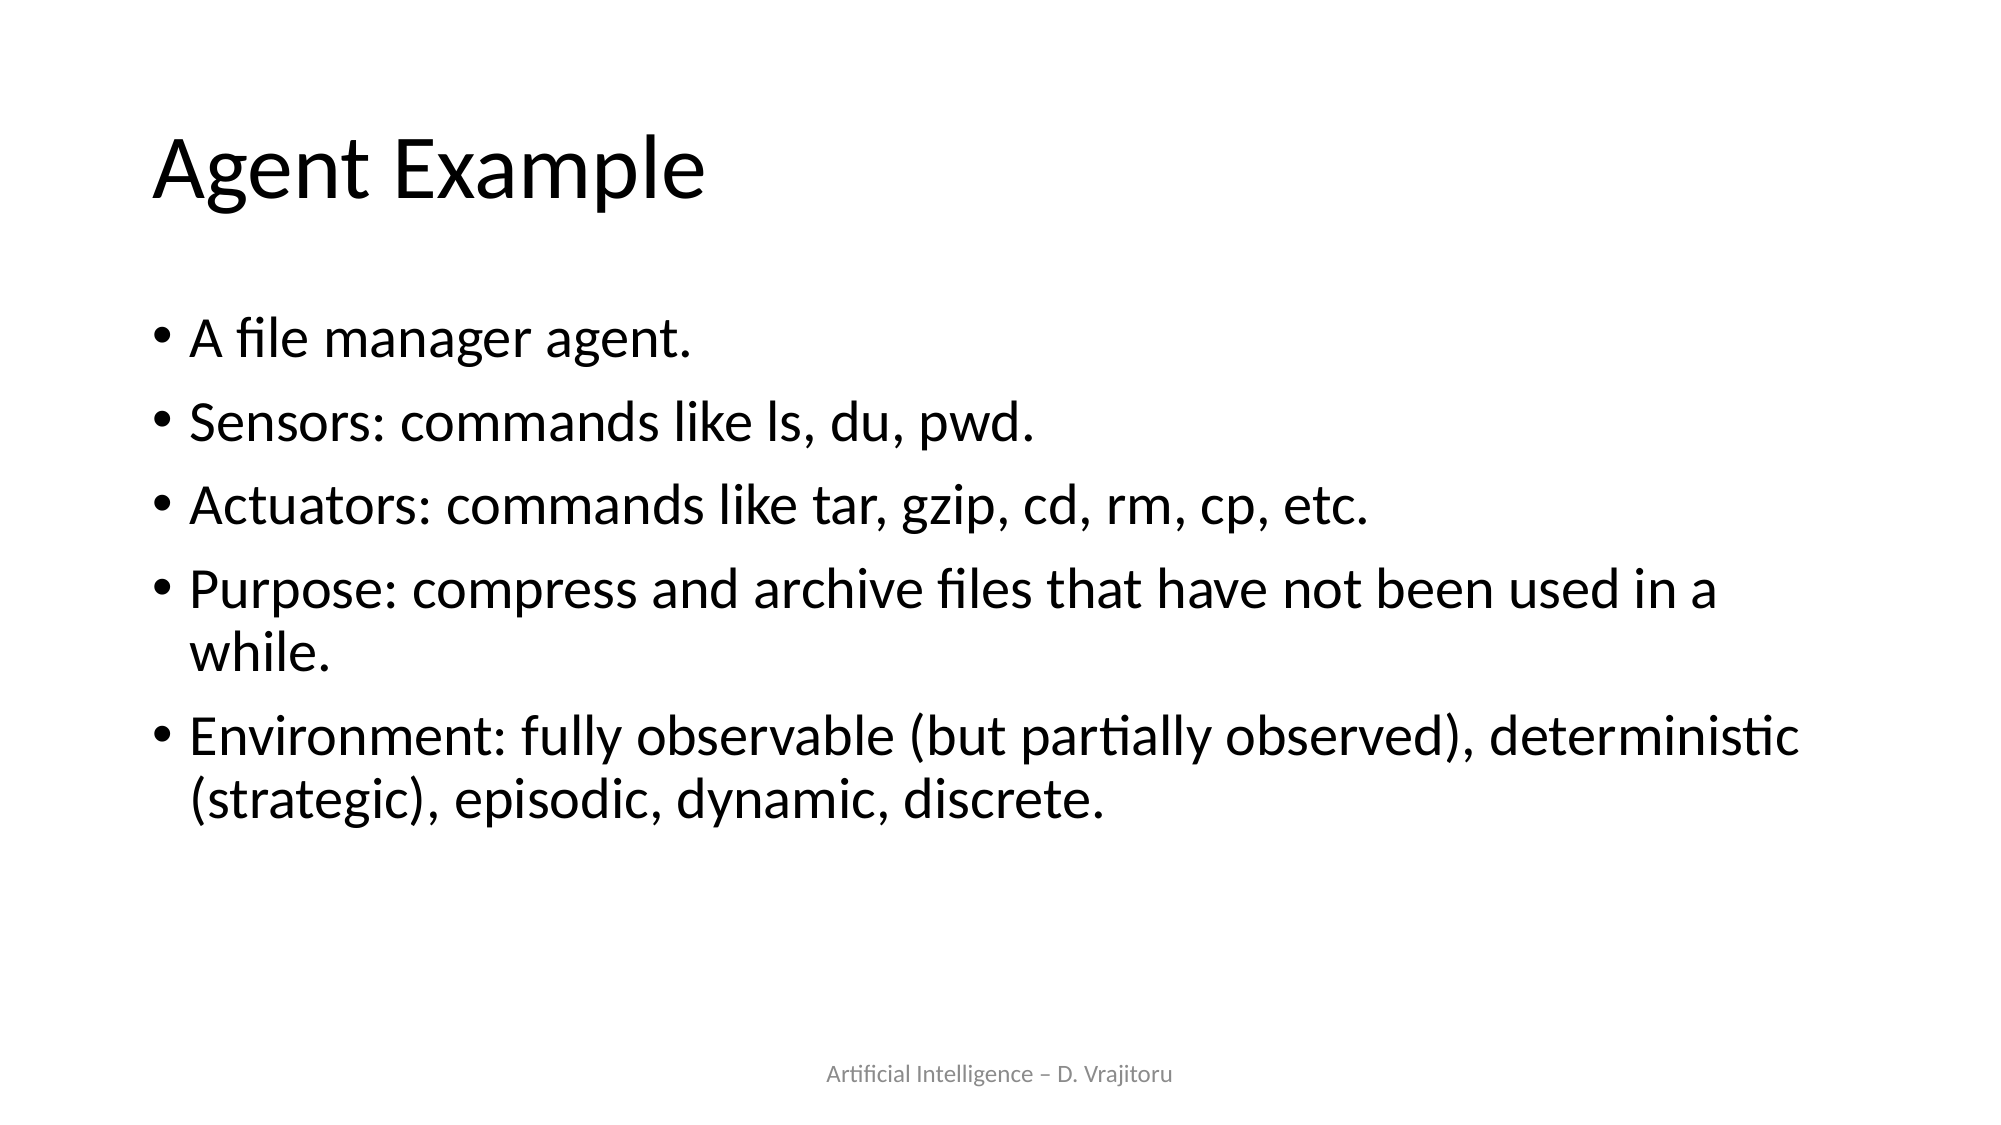

# Agent Example
A file manager agent.
Sensors: commands like ls, du, pwd.
Actuators: commands like tar, gzip, cd, rm, cp, etc.
Purpose: compress and archive files that have not been used in a while.
Environment: fully observable (but partially observed), deterministic (strategic), episodic, dynamic, discrete.
Artificial Intelligence – D. Vrajitoru